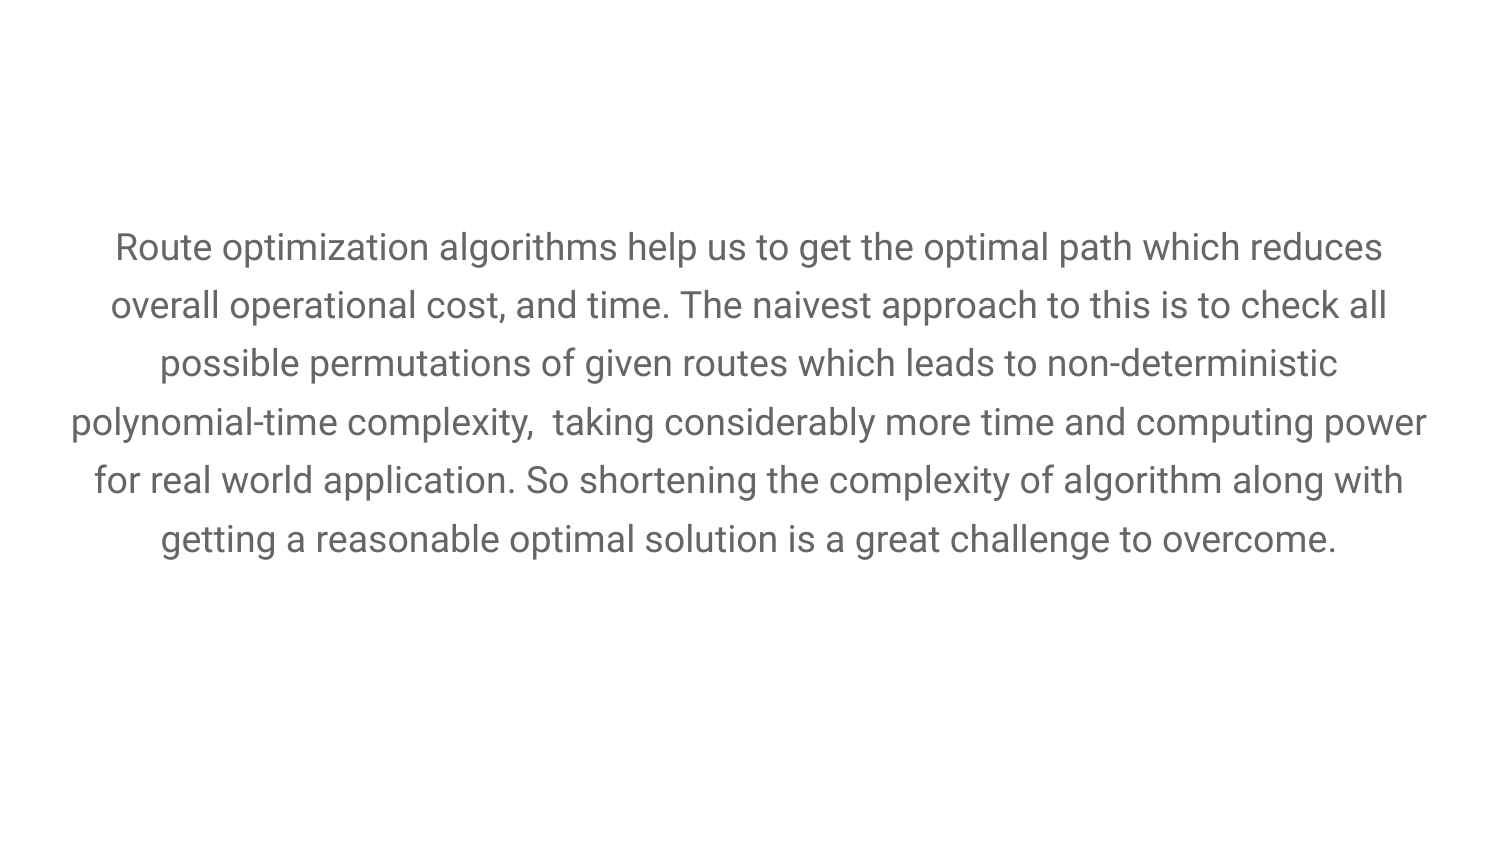

Route optimization algorithms help us to get the optimal path which reduces overall operational cost, and time. The naivest approach to this is to check all possible permutations of given routes which leads to non-deterministic polynomial-time complexity,  taking considerably more time and computing power for real world application. So shortening the complexity of algorithm along with getting a reasonable optimal solution is a great challenge to overcome.